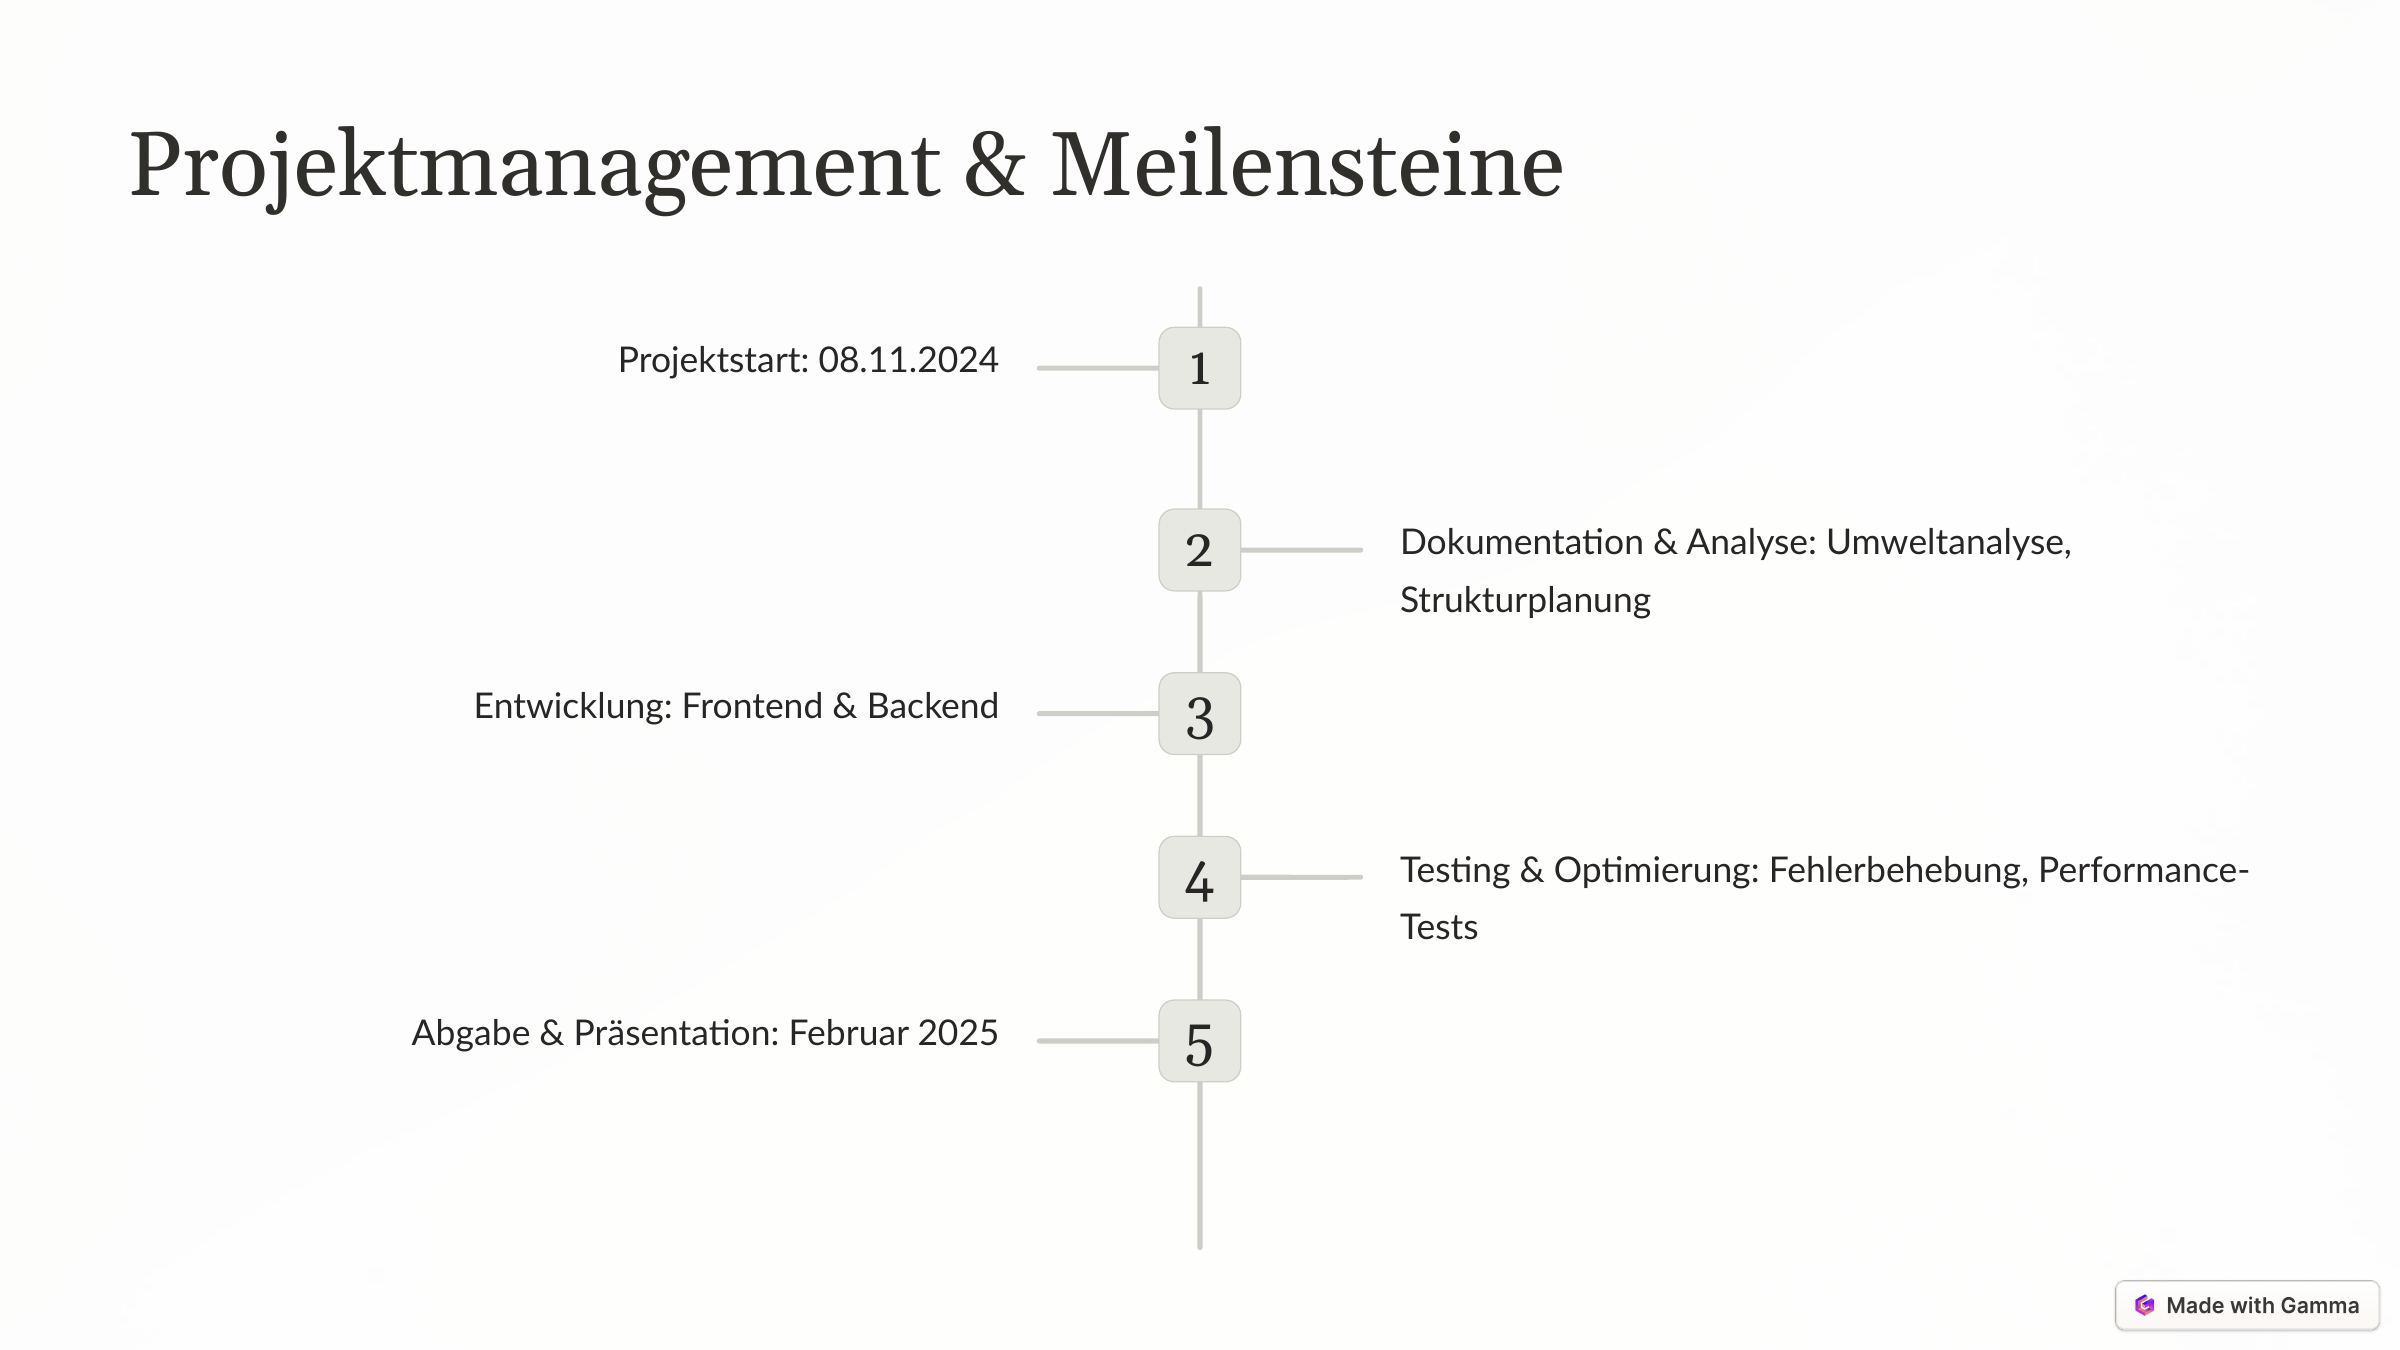

Projektmanagement & Meilensteine

Projektstart: 08.11.2024

1

Dokumentation & Analyse: Umweltanalyse, Strukturplanung

2

Entwicklung: Frontend & Backend

3

Testing & Optimierung: Fehlerbehebung, Performance-Tests

4

Abgabe & Präsentation: Februar 2025

5